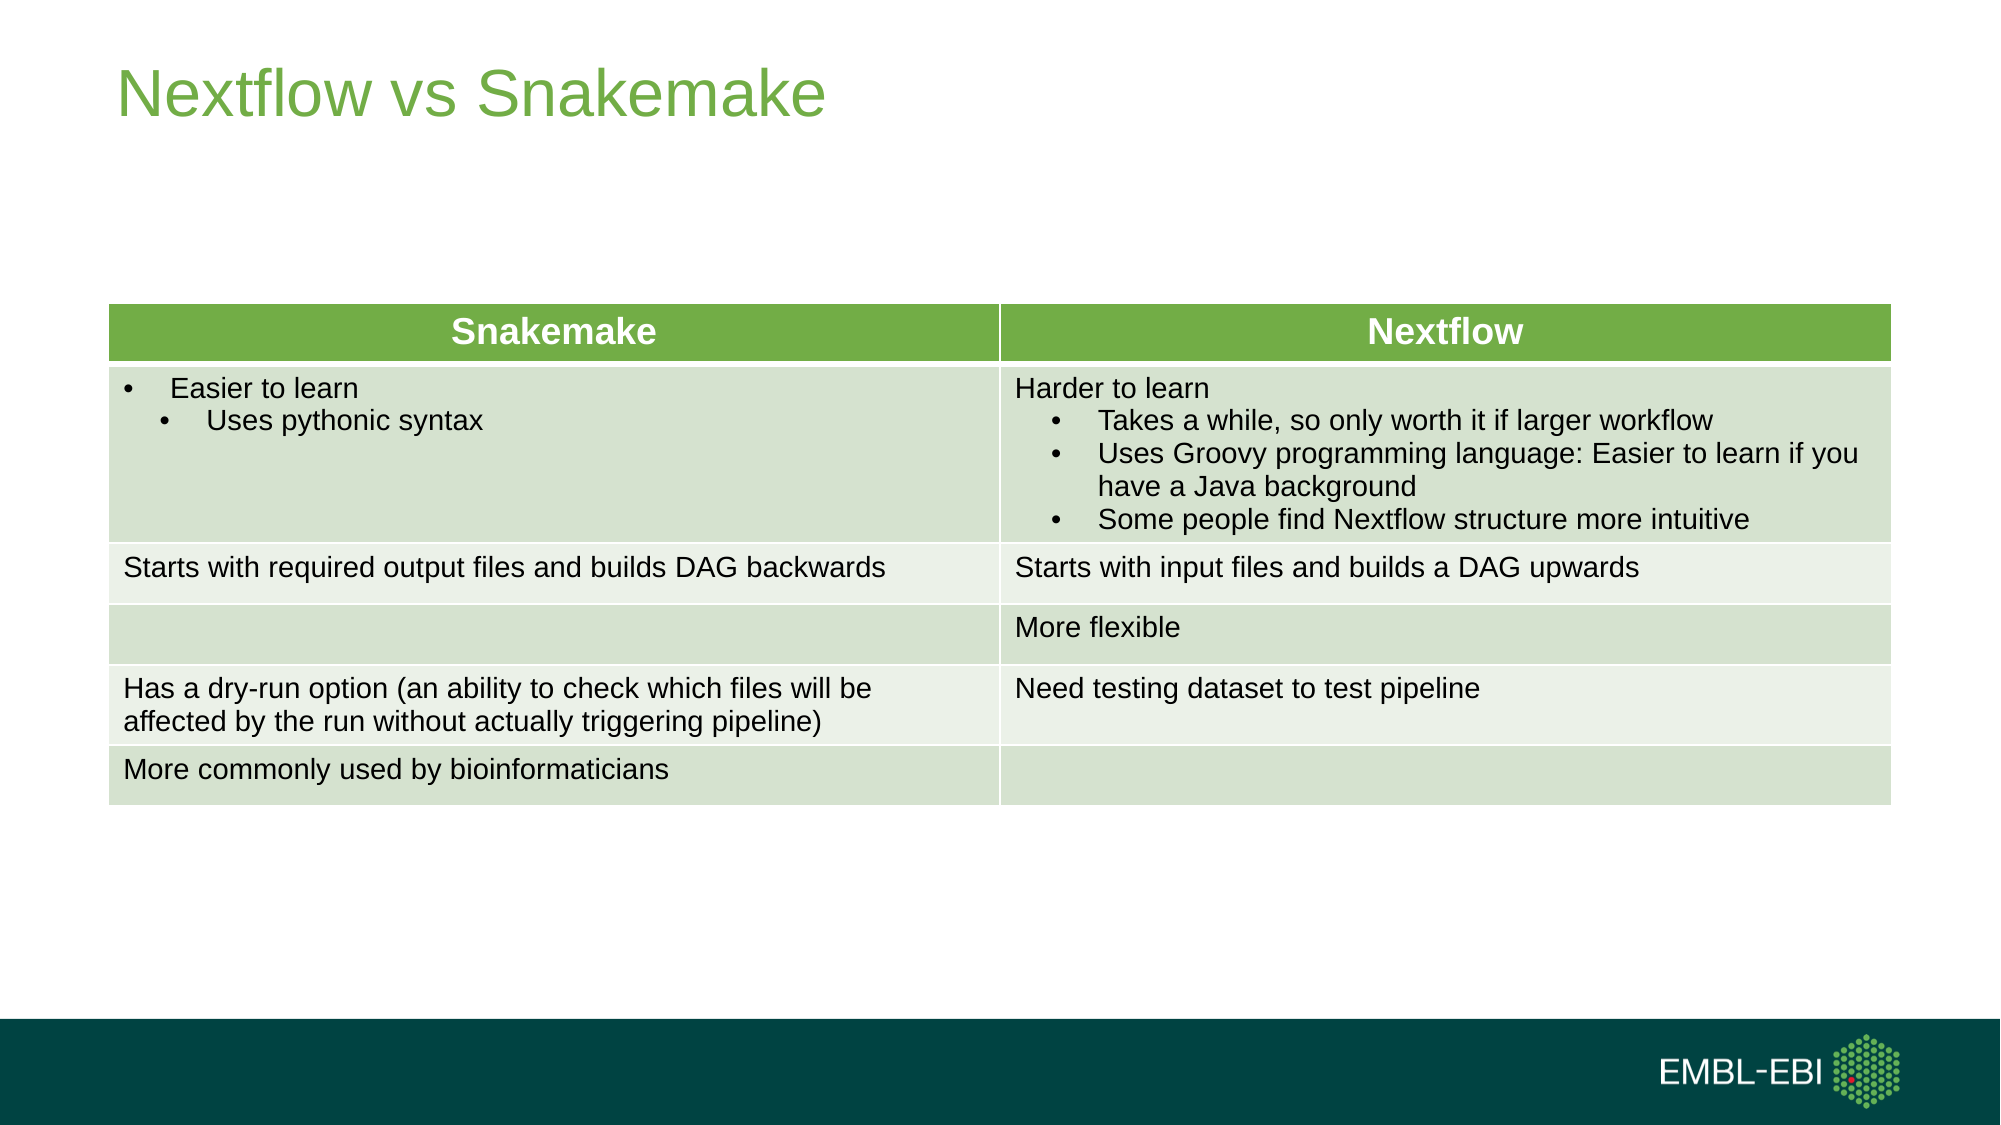

# Nextflow vs Snakemake
| Snakemake | Nextflow |
| --- | --- |
| Easier to learn Uses pythonic syntax | Harder to learn Takes a while, so only worth it if larger workflow Uses Groovy programming language: Easier to learn if you have a Java background Some people find Nextflow structure more intuitive |
| Starts with required output files and builds DAG backwards | Starts with input files and builds a DAG upwards |
|  | More flexible |
| Has a dry-run option (an ability to check which files will be affected by the run without actually triggering pipeline) | Need testing dataset to test pipeline |
| More commonly used by bioinformaticians |  |